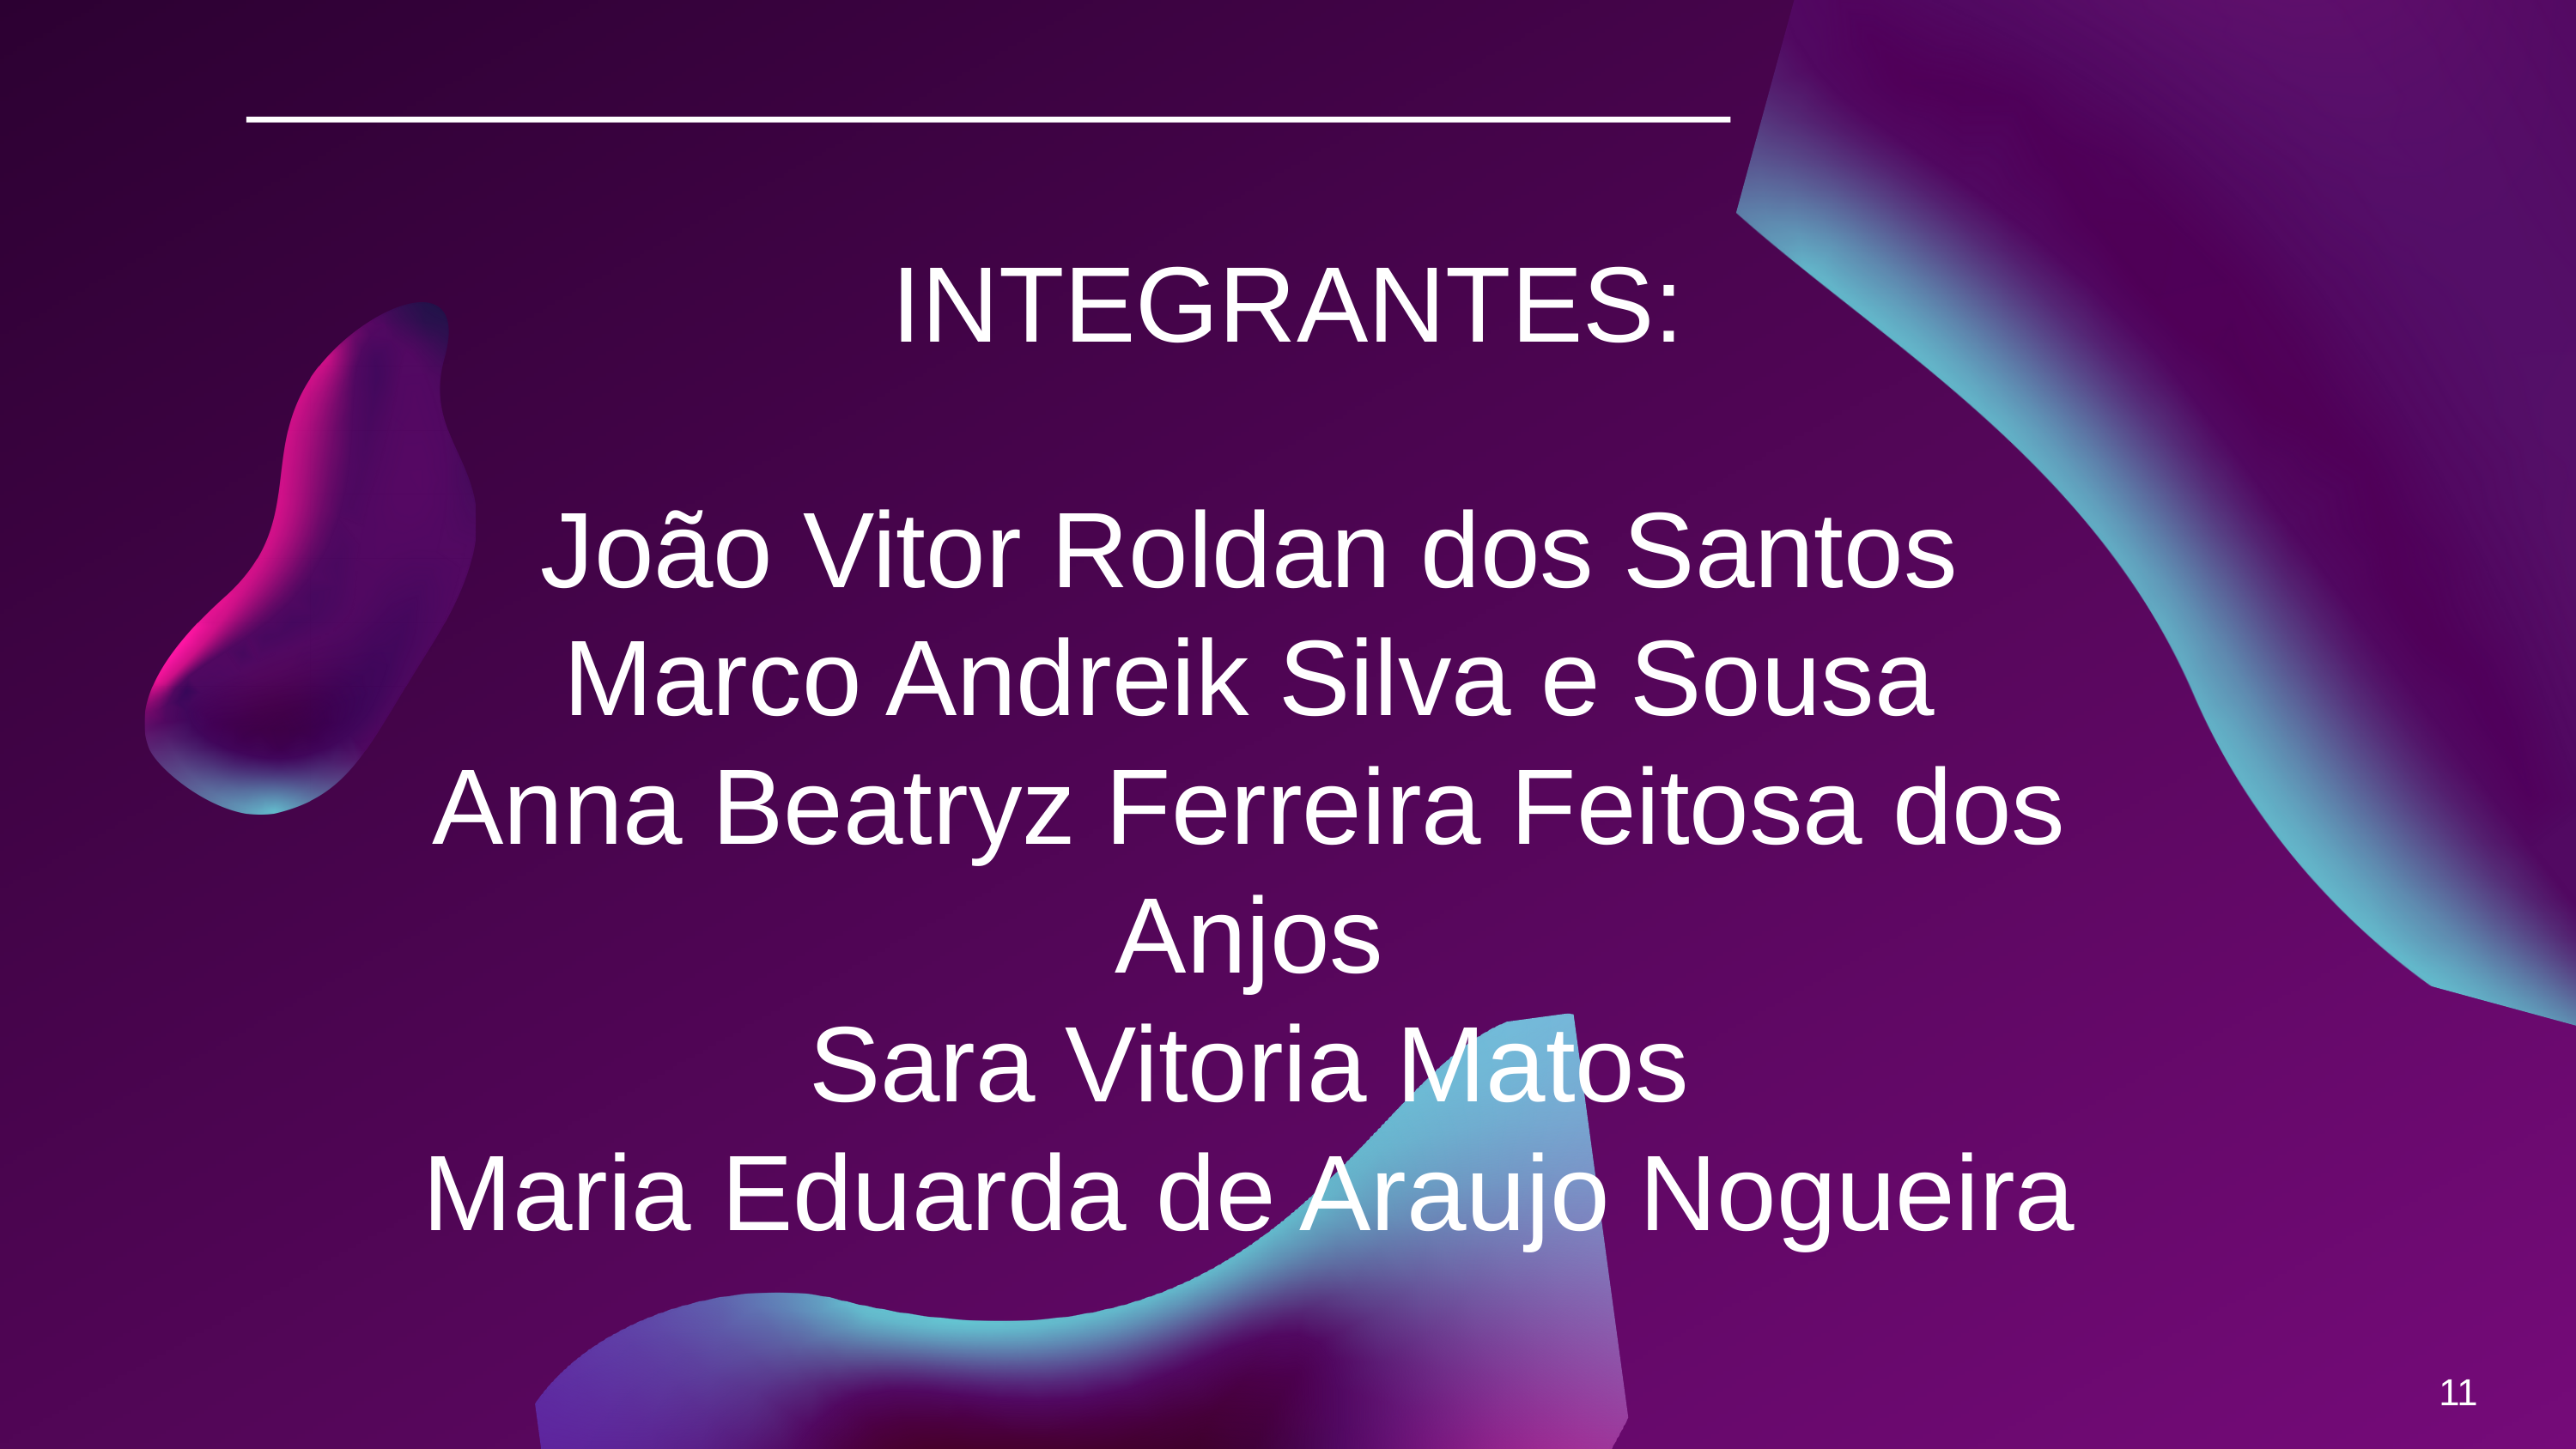

INTEGRANTES:

João Vitor Roldan dos Santos
Marco Andreik Silva e Sousa
Anna Beatryz Ferreira Feitosa dos Anjos
Sara Vitoria Matos
Maria Eduarda de Araujo Nogueira

11